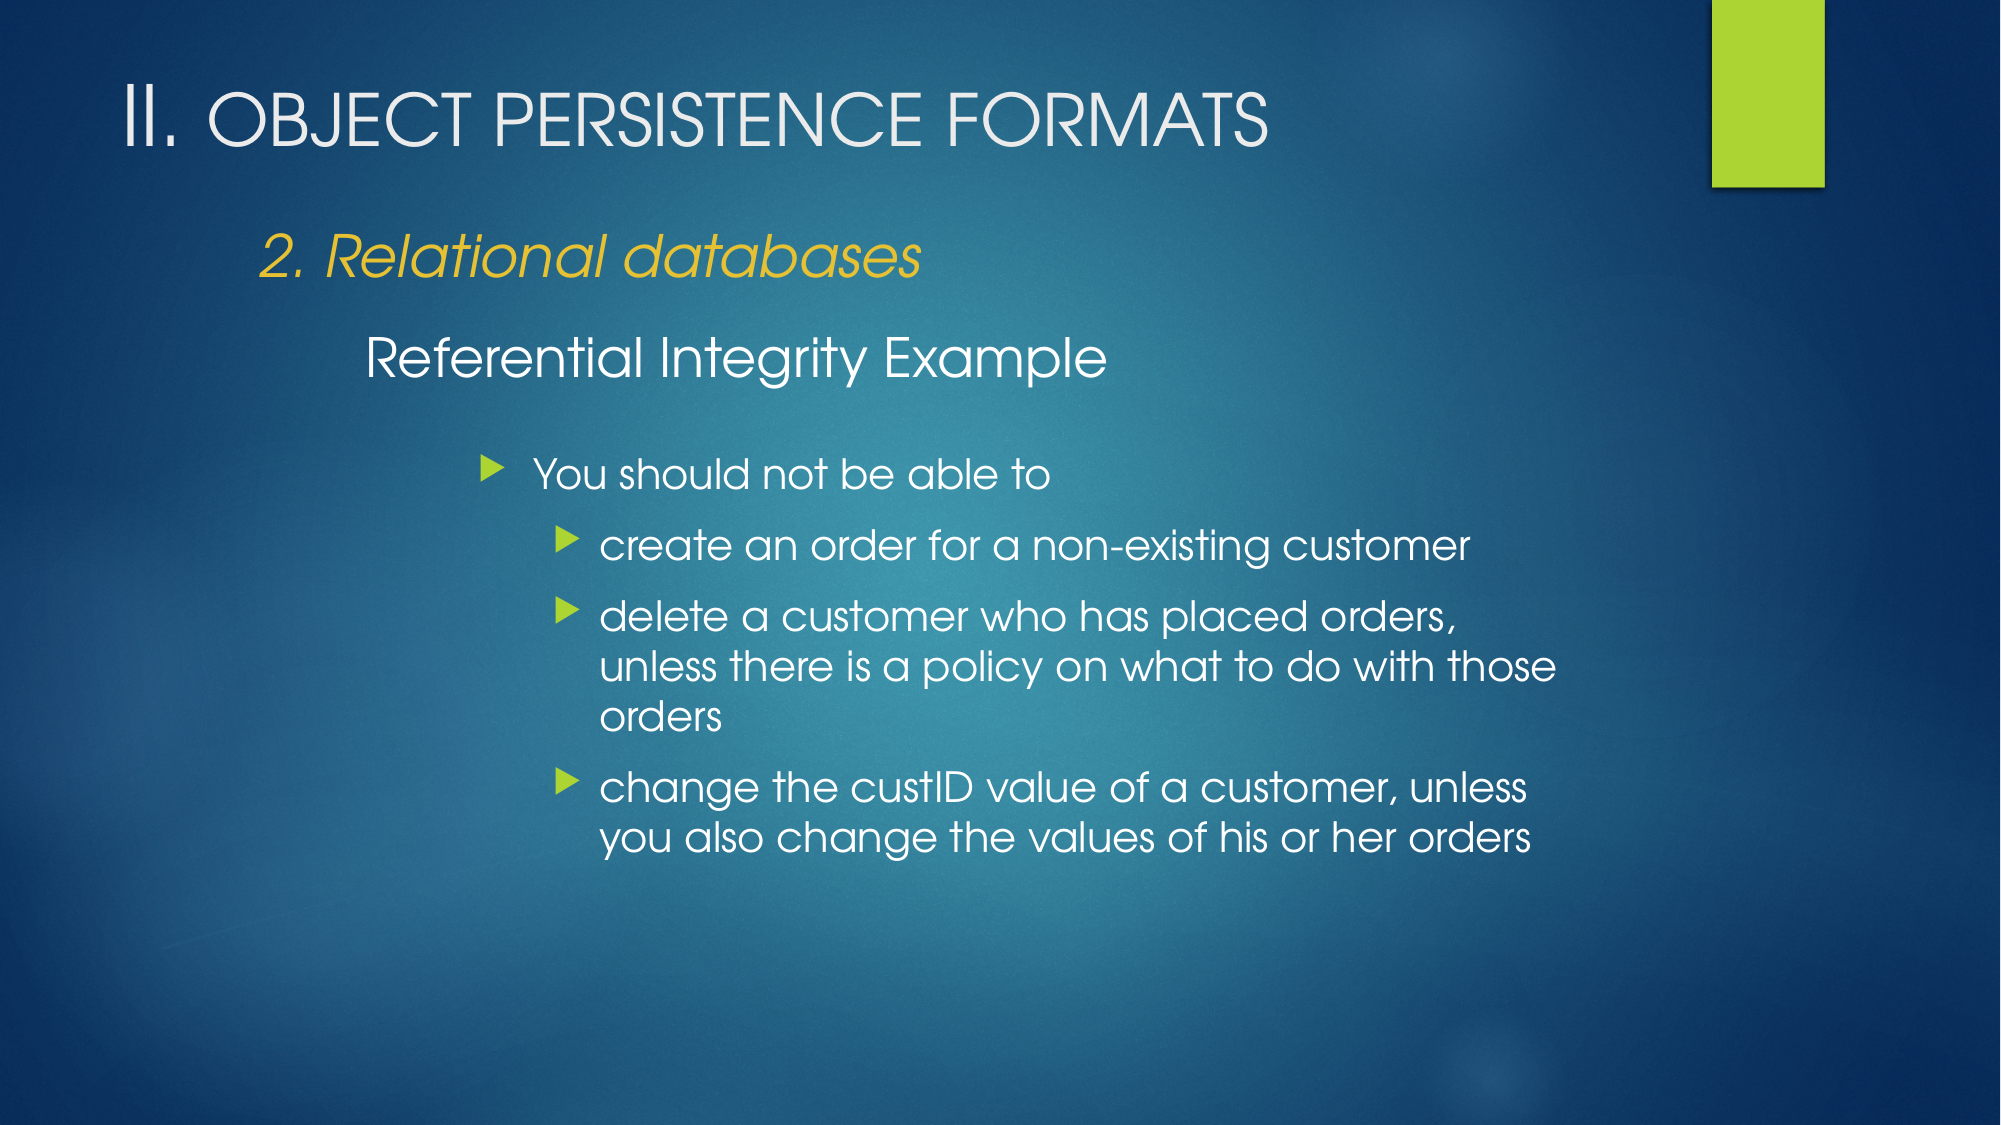

12
# II. OBJECT PERSISTENCE FORMATS
2. Relational databases
Referential Integrity Example
You should not be able to
create an order for a non-existing customer
delete a customer who has placed orders, unless there is a policy on what to do with those orders
change the custID value of a customer, unless you also change the values of his or her orders